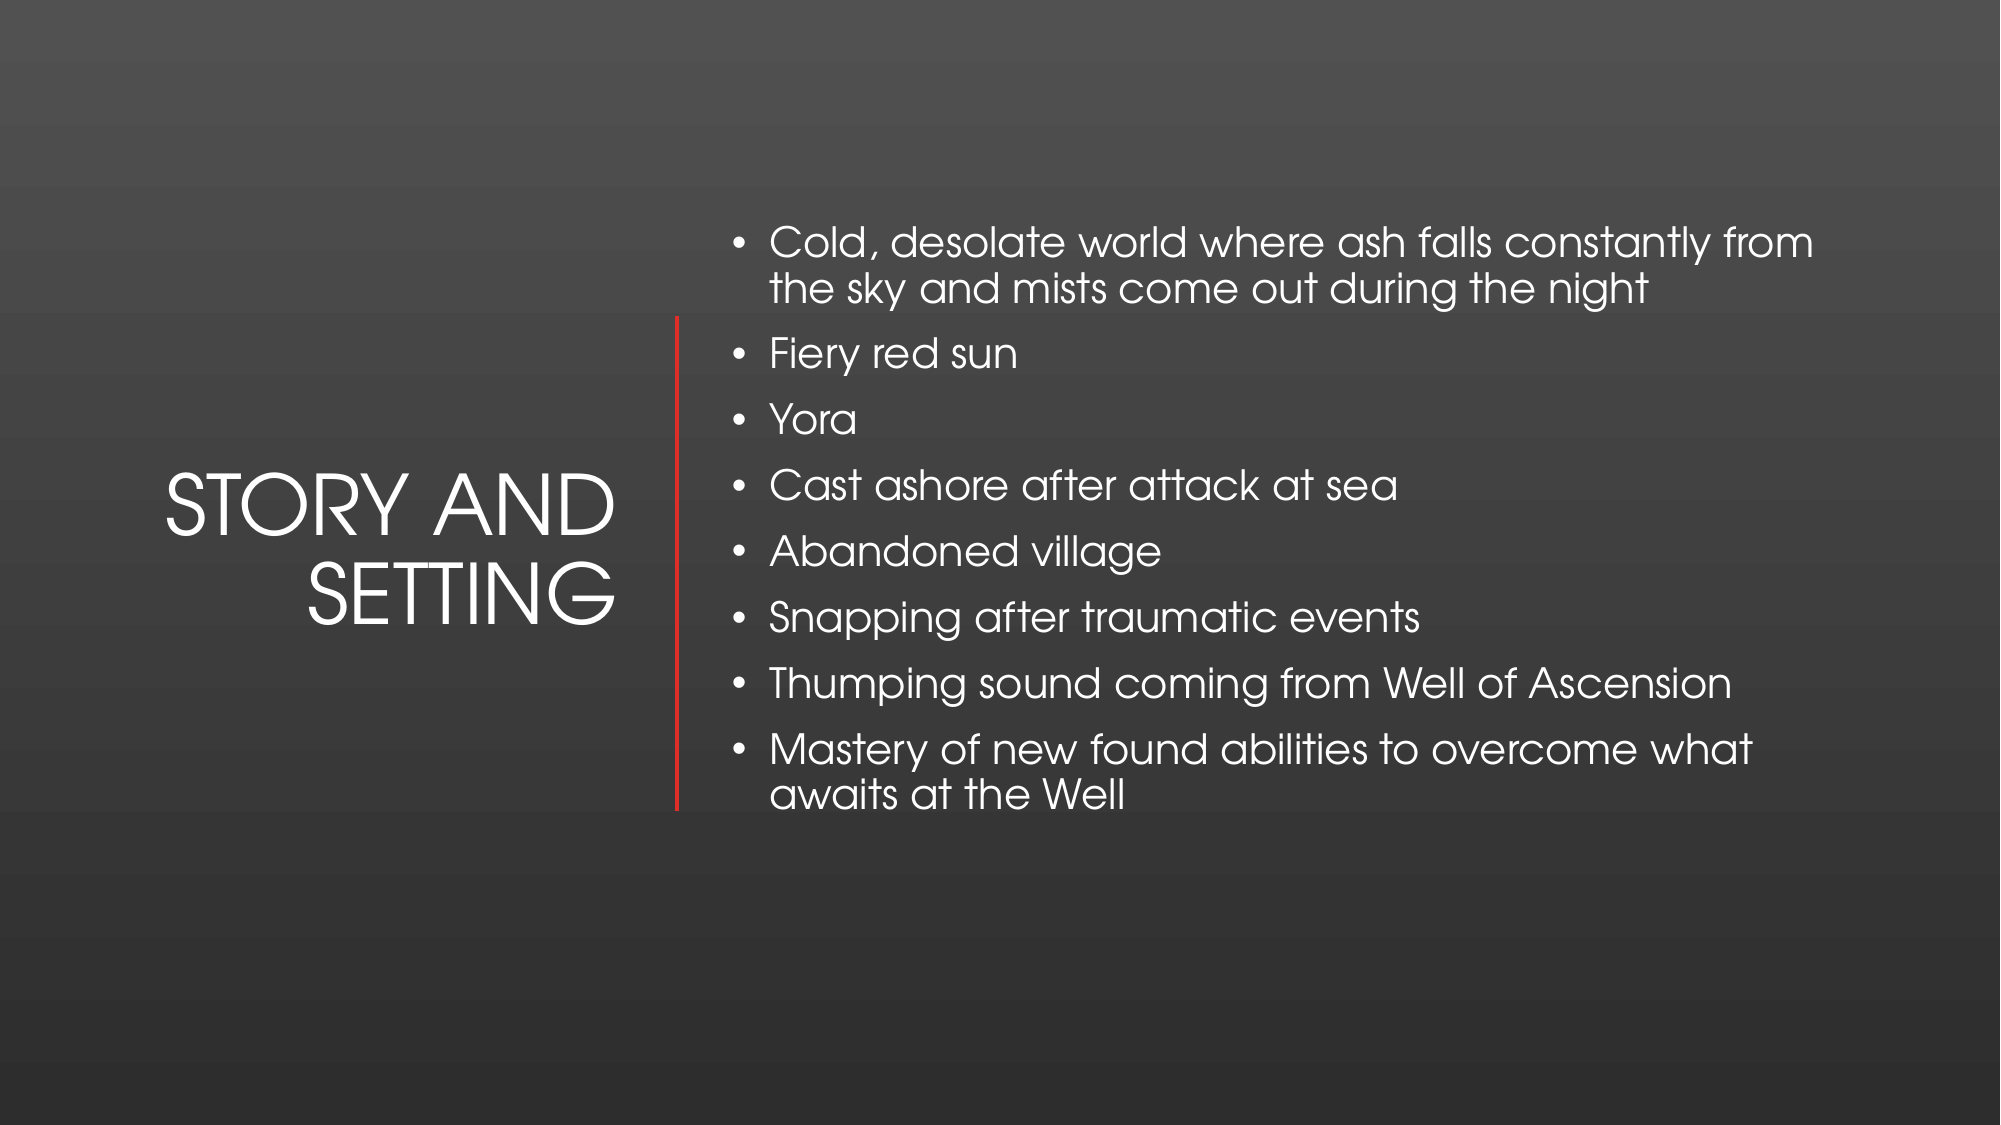

# Story AND SETTING
Cold, desolate world where ash falls constantly from the sky and mists come out during the night
Fiery red sun
Yora
Cast ashore after attack at sea
Abandoned village
Snapping after traumatic events
Thumping sound coming from Well of Ascension
Mastery of new found abilities to overcome what awaits at the Well